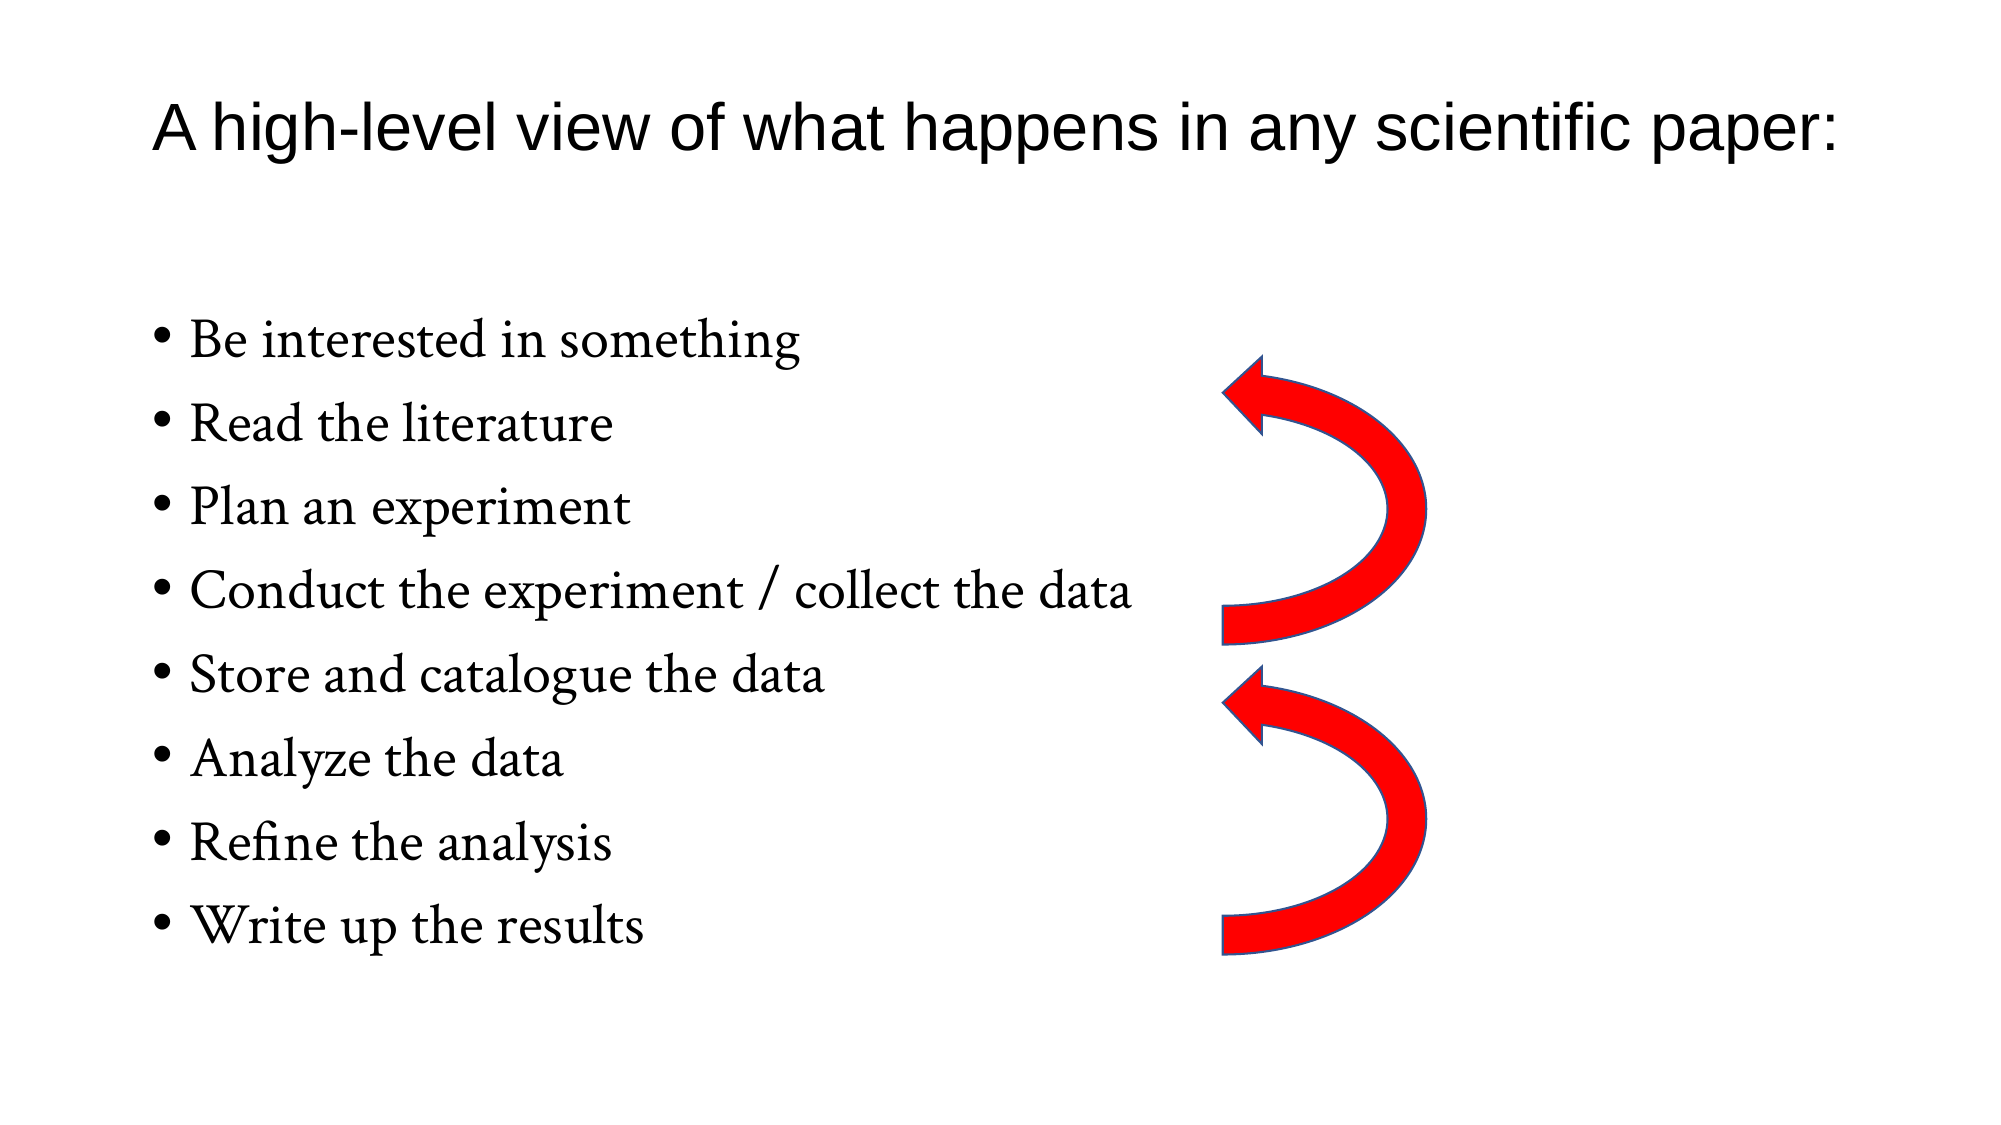

# A high-level view of what happens in any scientific paper:

Be interested in something
Read the literature
Plan an experiment
Conduct the experiment / collect the data
Store and catalogue the data
Analyze the data
Refine the analysis
Write up the results